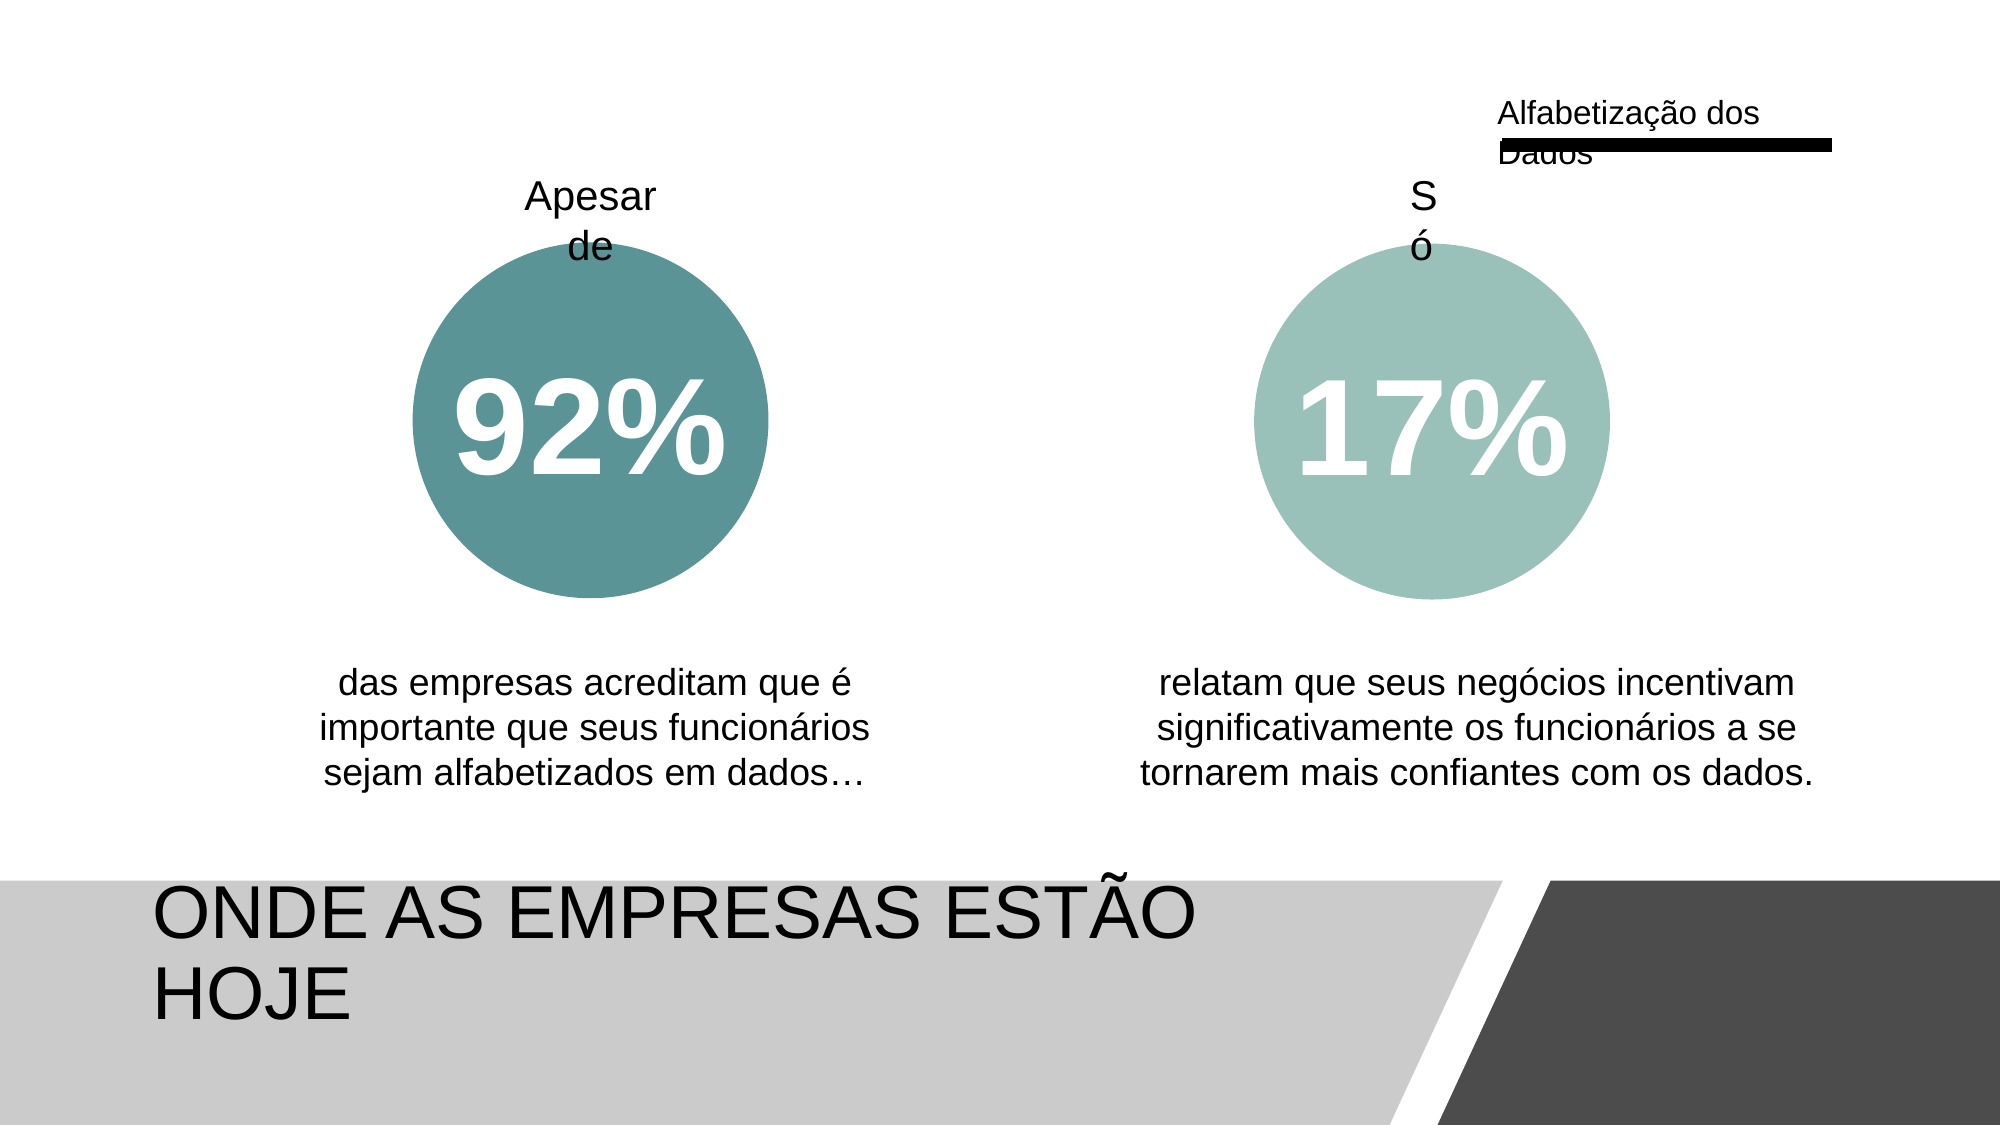

Alfabetização dos Dados

Apesar de
Só

92%
17%
das empresas acreditam que é importante que seus funcionários sejam alfabetizados em dados…
relatam que seus negócios incentivam significativamente os funcionários a se tornarem mais confiantes com os dados.

# ONDE AS EMPRESAS ESTÃO HOJE